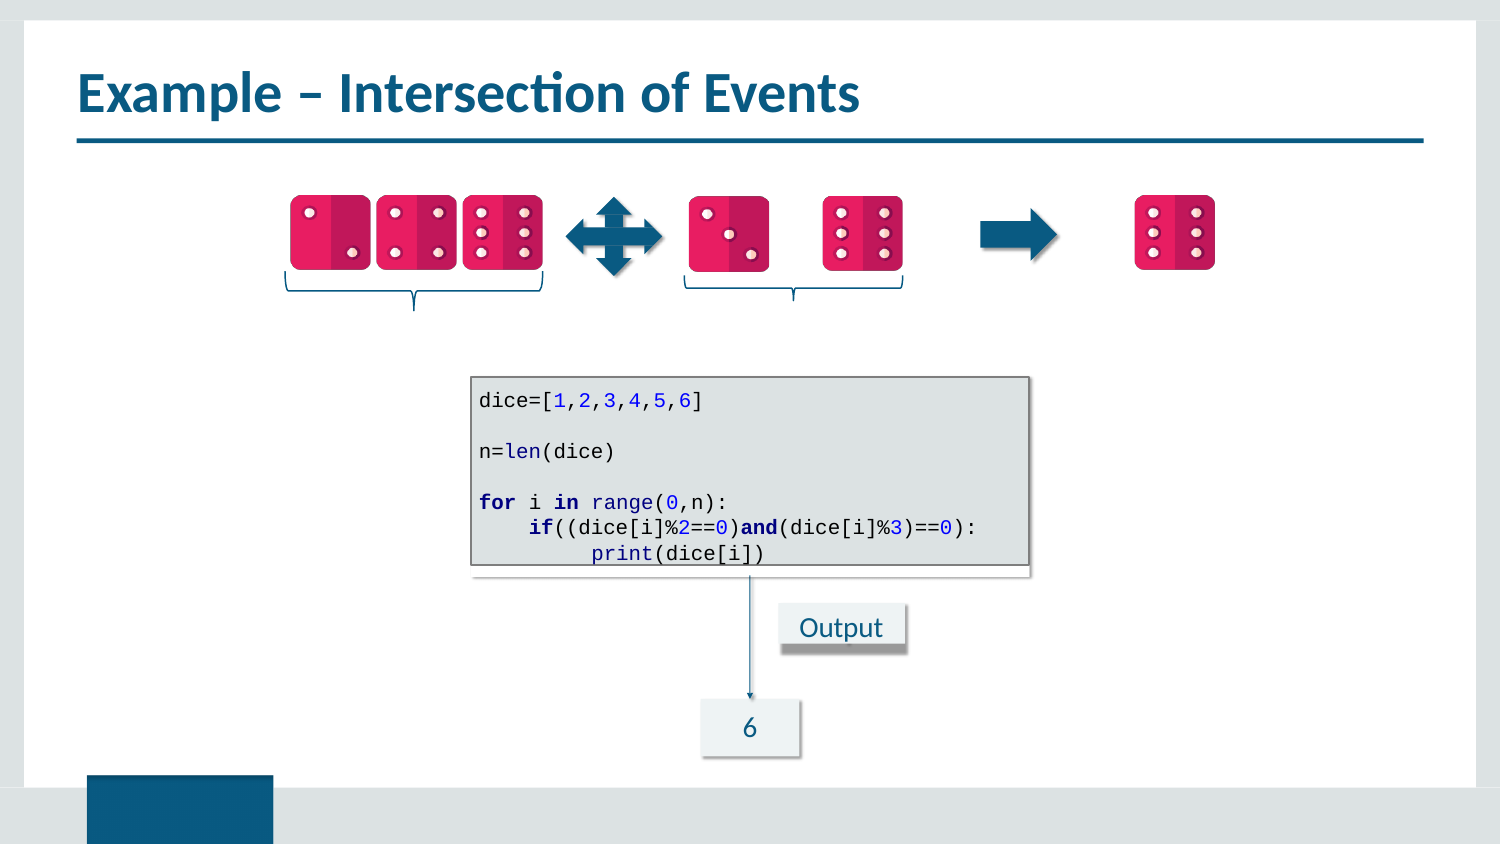

# Example – Intersection of Events

dice=[1,2,3,4,5,6]

n=len(dice)

for i in range(0,n):
if((dice[i]%2==0)and(dice[i]%3)==0):  print(dice[i])

Output

6